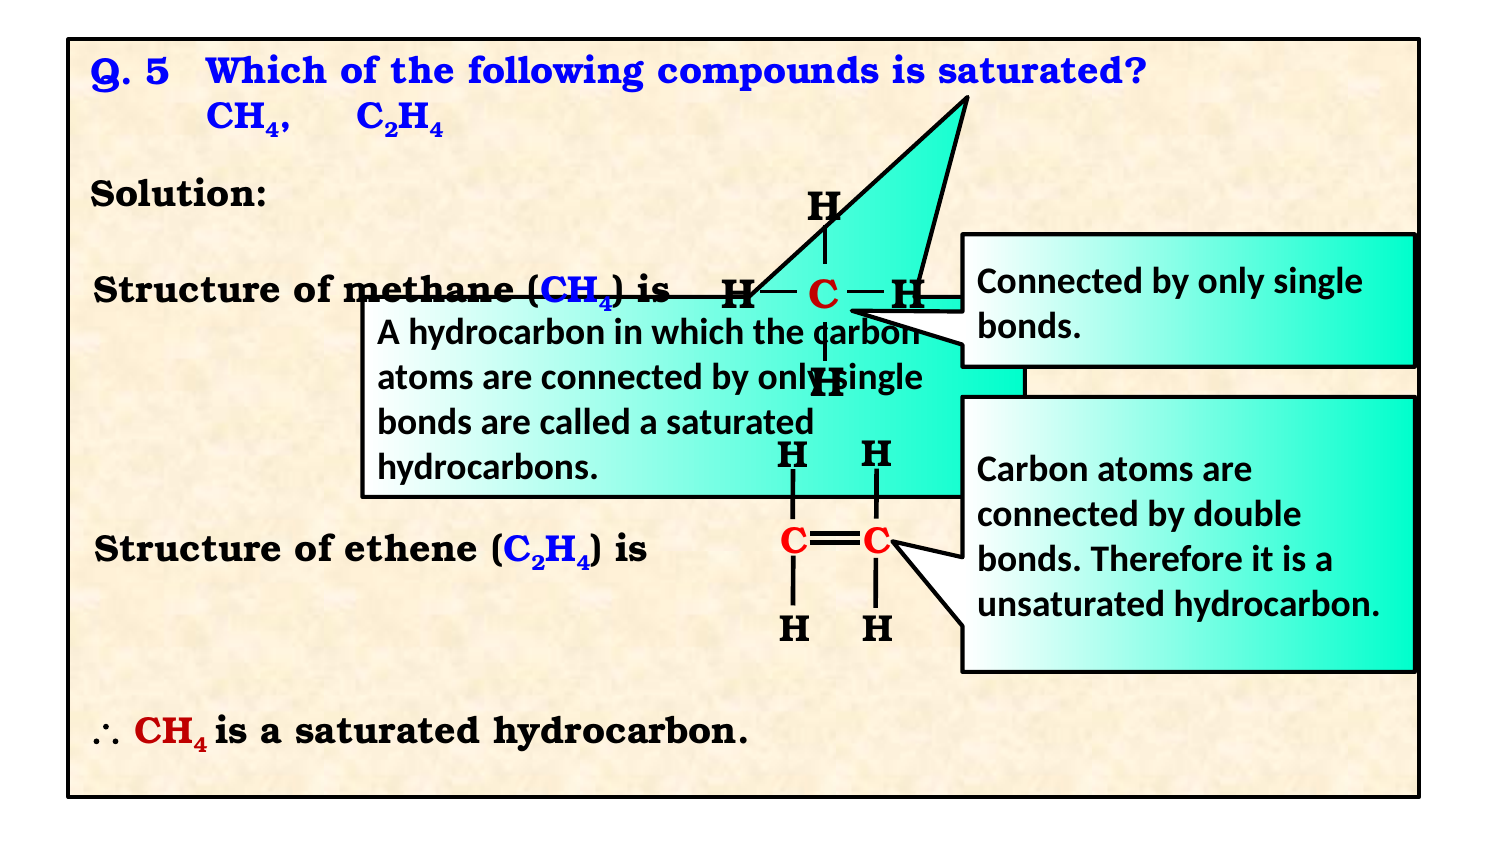

Which of the following compounds is saturated?
CH4,	C2H4

Q. 5
Solution:
H
H
C
H
H
Connected by only single bonds.
Structure of methane (CH4) is
A hydrocarbon in which the carbon atoms are connected by only single bonds are called a saturated hydrocarbons.
Carbon atoms are connected by double bonds. Therefore it is a unsaturated hydrocarbon.
H
H
C
C
Structure of ethene (C2H4) is
H
H
∴ CH4 is a saturated hydrocarbon.